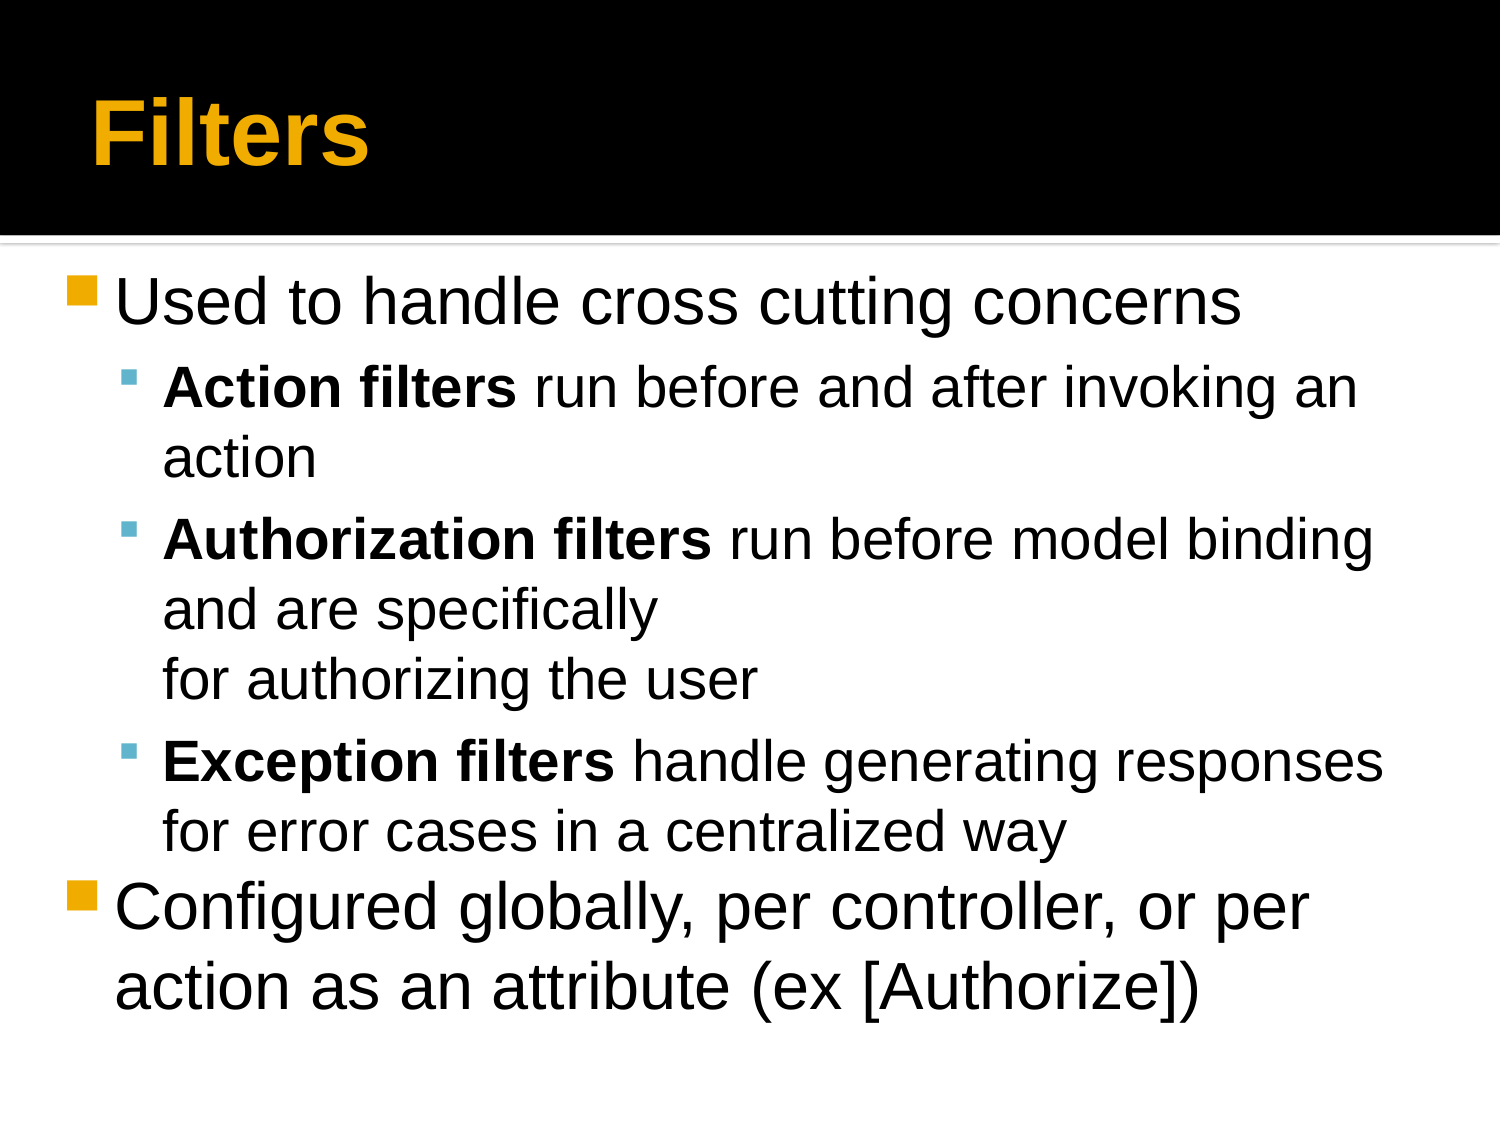

# Filters
Used to handle cross cutting concerns
Action filters run before and after invoking an action
Authorization filters run before model binding and are specifically
for authorizing the user
Exception filters handle generating responses for error cases in a centralized way
Configured globally, per controller, or per action as an attribute (ex [Authorize])